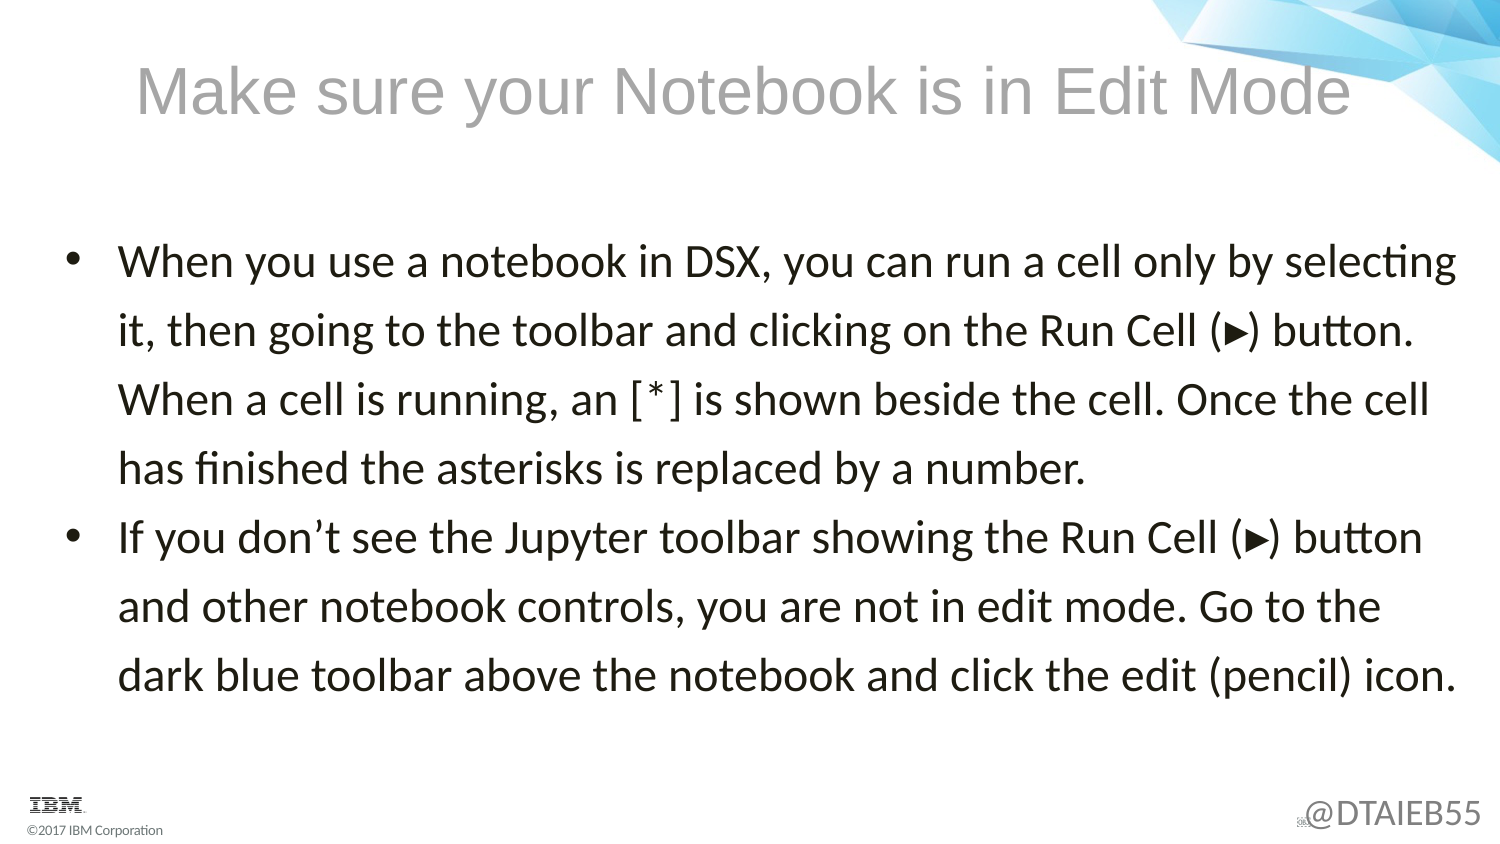

# Make sure your Notebook is in Edit Mode
When you use a notebook in DSX, you can run a cell only by selecting it, then going to the toolbar and clicking on the Run Cell (▸) button. When a cell is running, an [*] is shown beside the cell. Once the cell has finished the asterisks is replaced by a number.
If you don’t see the Jupyter toolbar showing the Run Cell (▸) button and other notebook controls, you are not in edit mode. Go to the dark blue toolbar above the notebook and click the edit (pencil) icon.